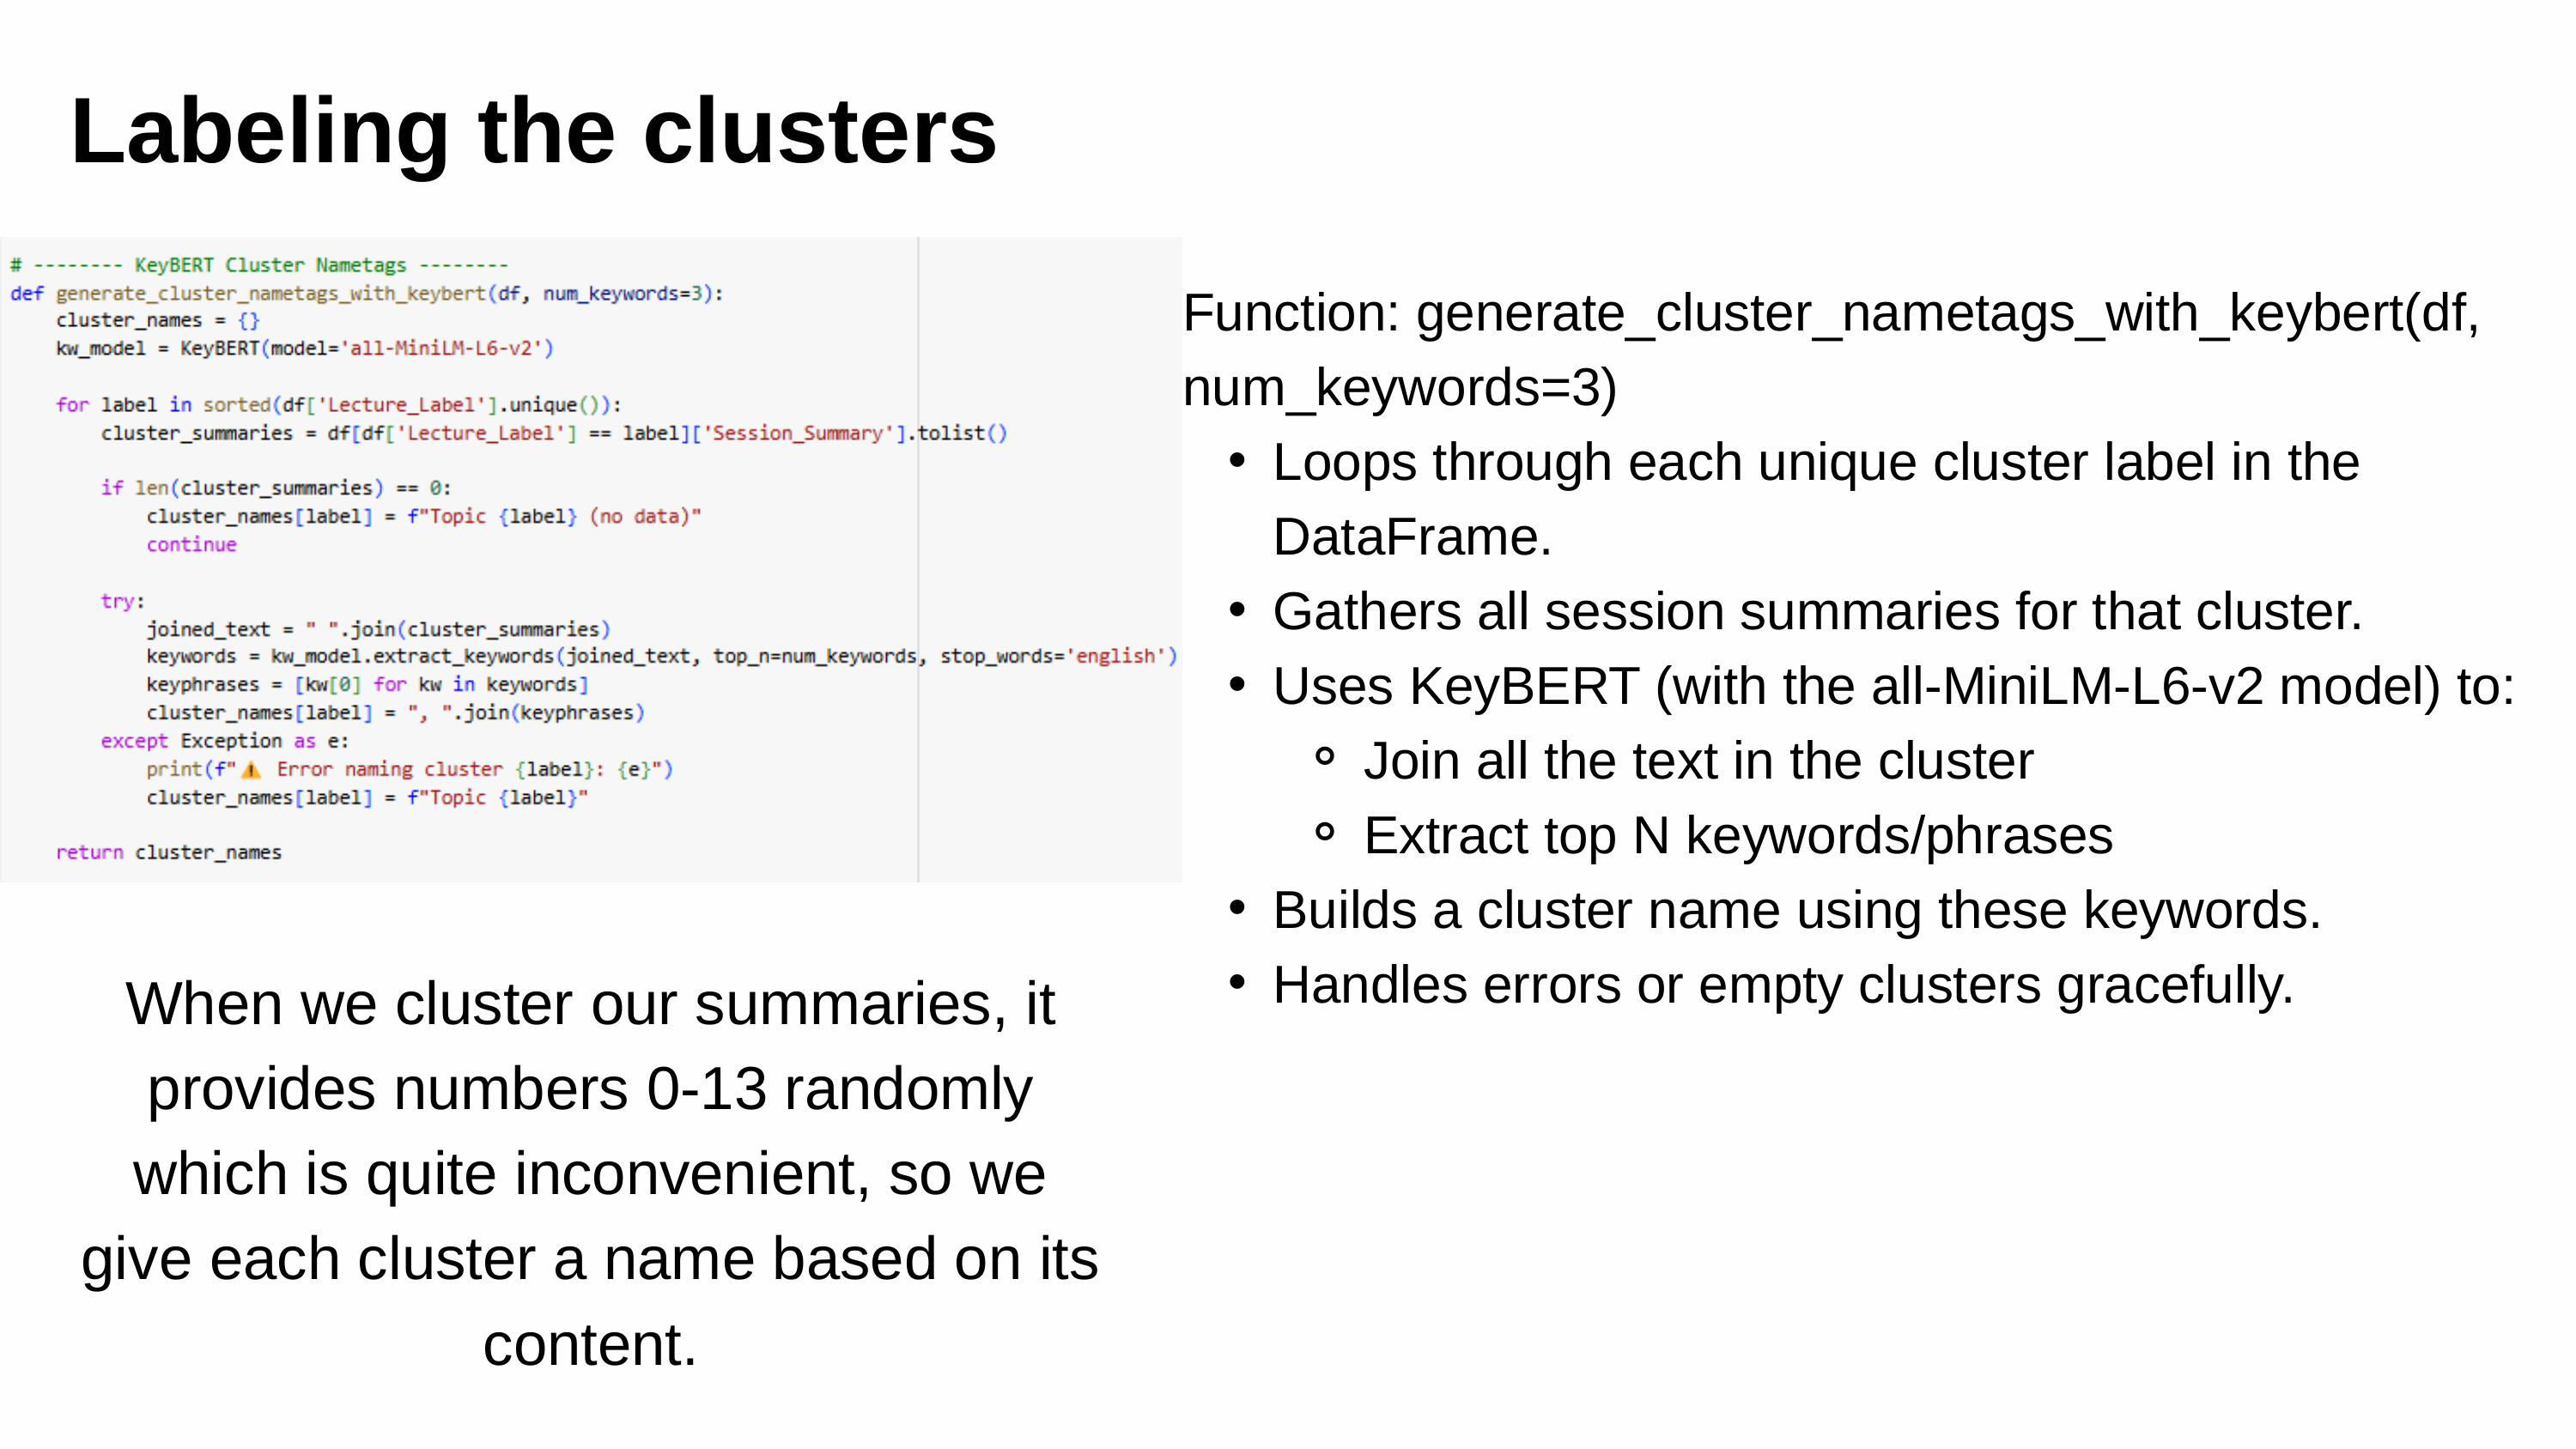

Labeling the clusters

Function: generate_cluster_nametags_with_keybert(df, num_keywords=3)
Loops through each unique cluster label in the DataFrame.
Gathers all session summaries for that cluster.
Uses KeyBERT (with the all-MiniLM-L6-v2 model) to:
Join all the text in the cluster
Extract top N keywords/phrases
Builds a cluster name using these keywords.
Handles errors or empty clusters gracefully.

When we cluster our summaries, it provides numbers 0-13 randomly which is quite inconvenient, so we give each cluster a name based on its content.